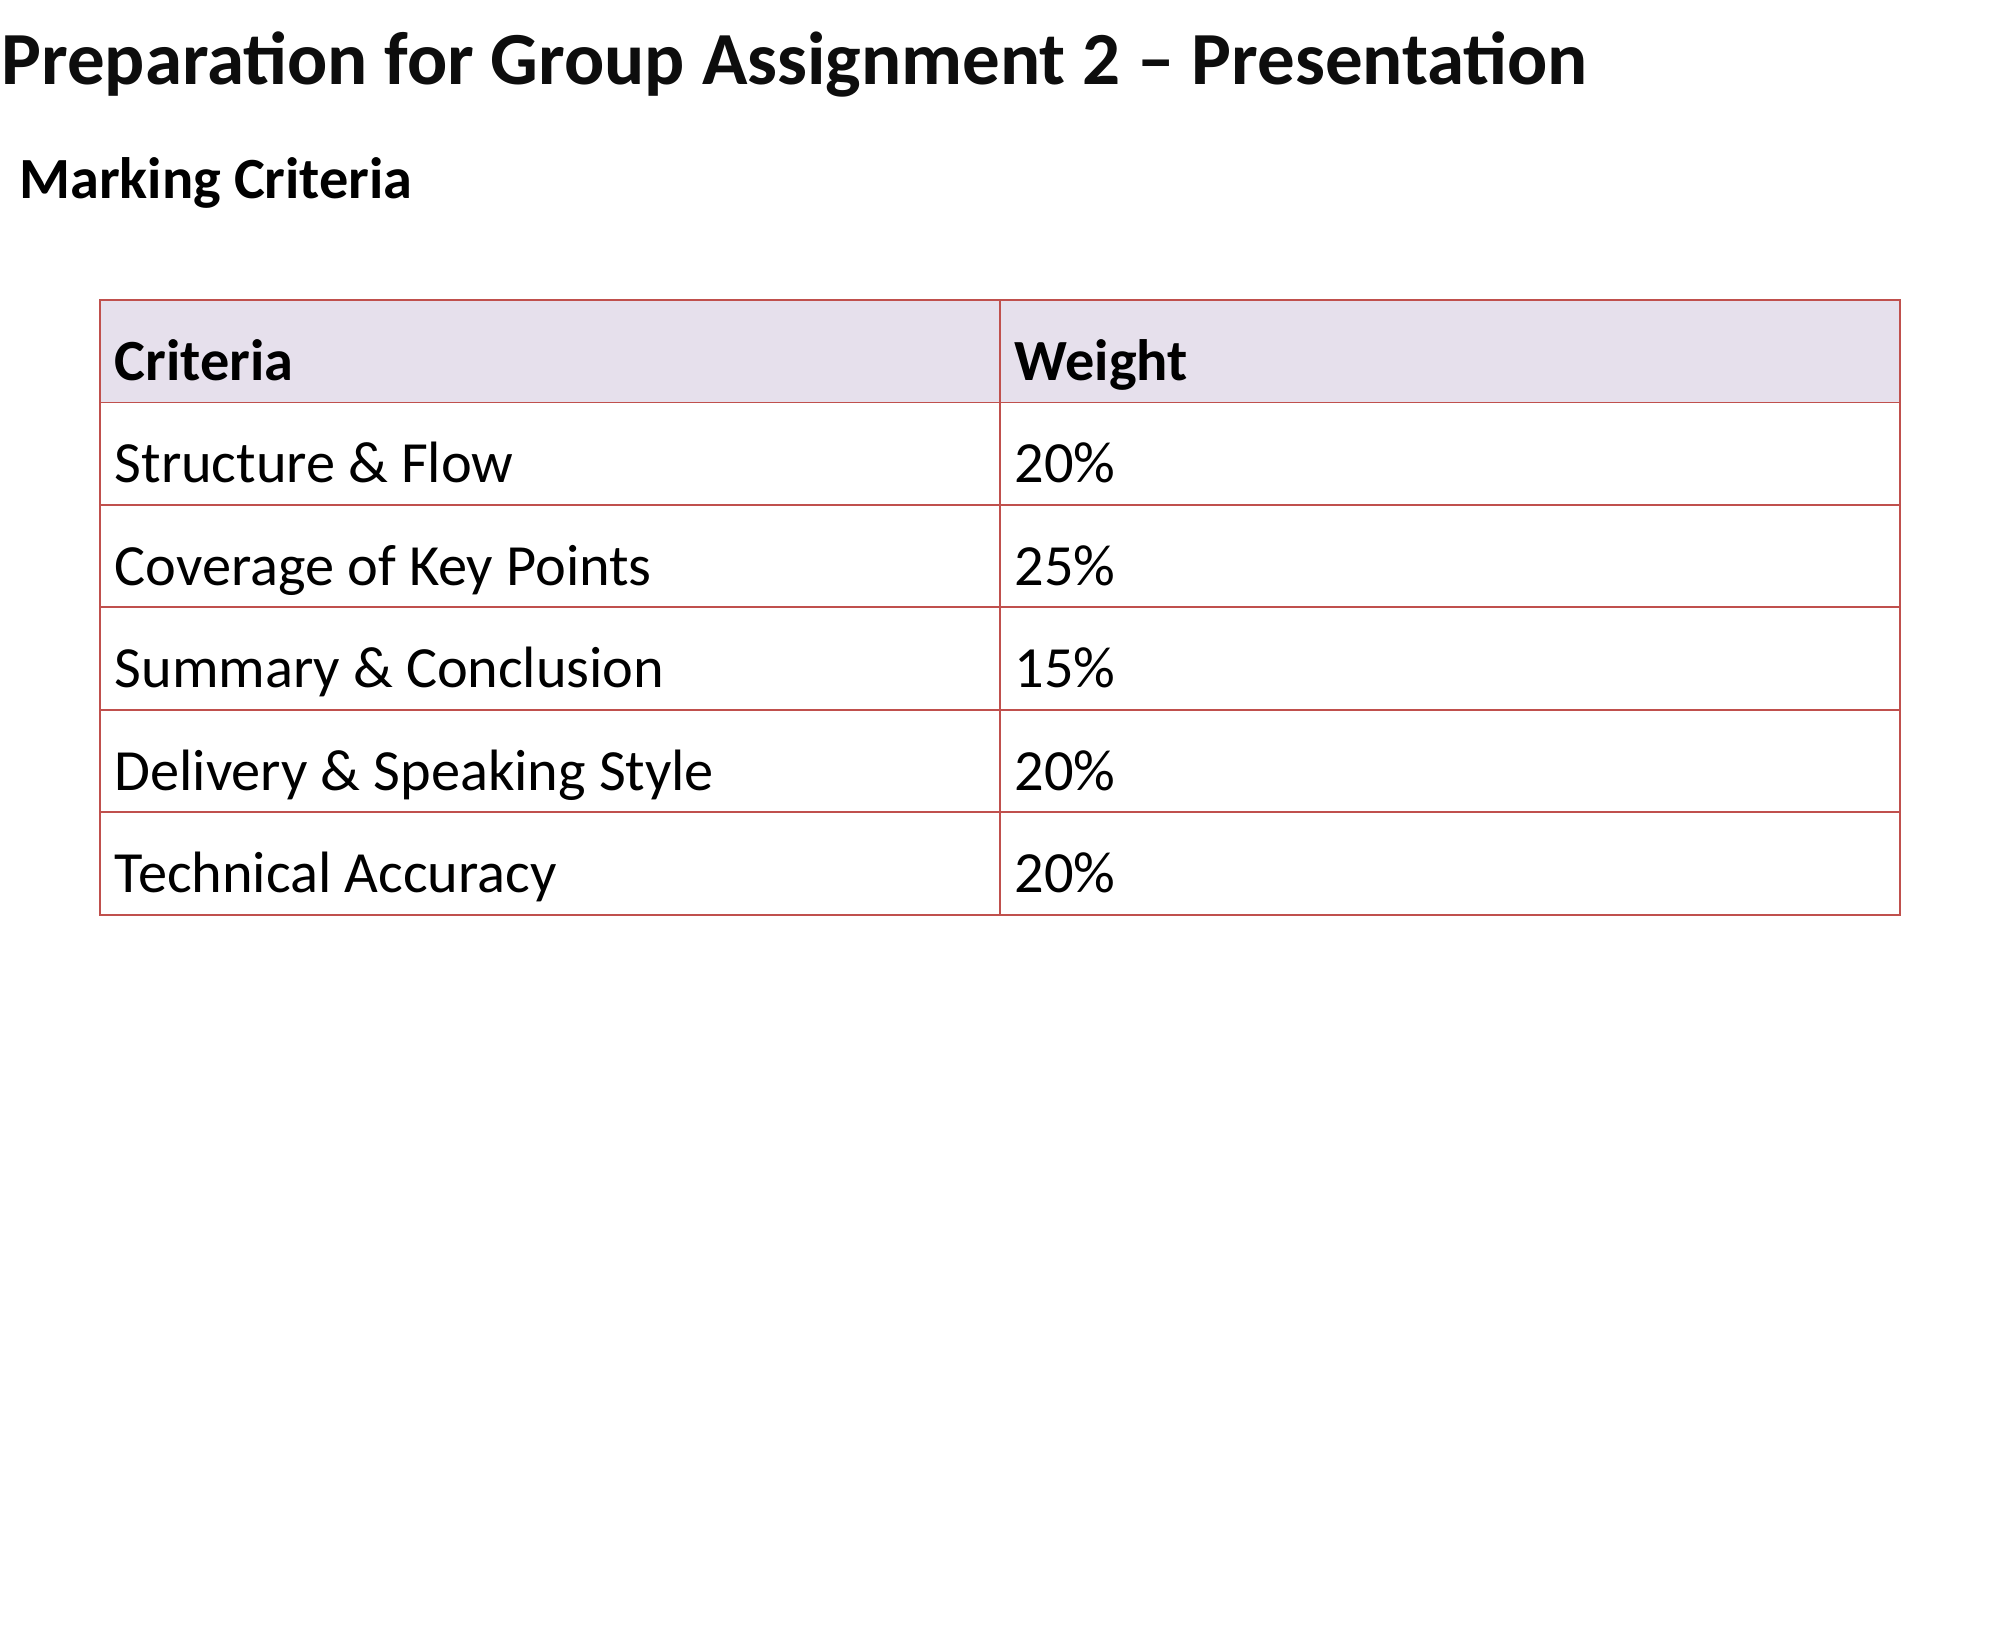

# Preparation for Group Assignment 2 – Presentation
Marking Criteria
| Criteria | Weight |
| --- | --- |
| Structure & Flow | 20% |
| Coverage of Key Points | 25% |
| Summary & Conclusion | 15% |
| Delivery & Speaking Style | 20% |
| Technical Accuracy | 20% |